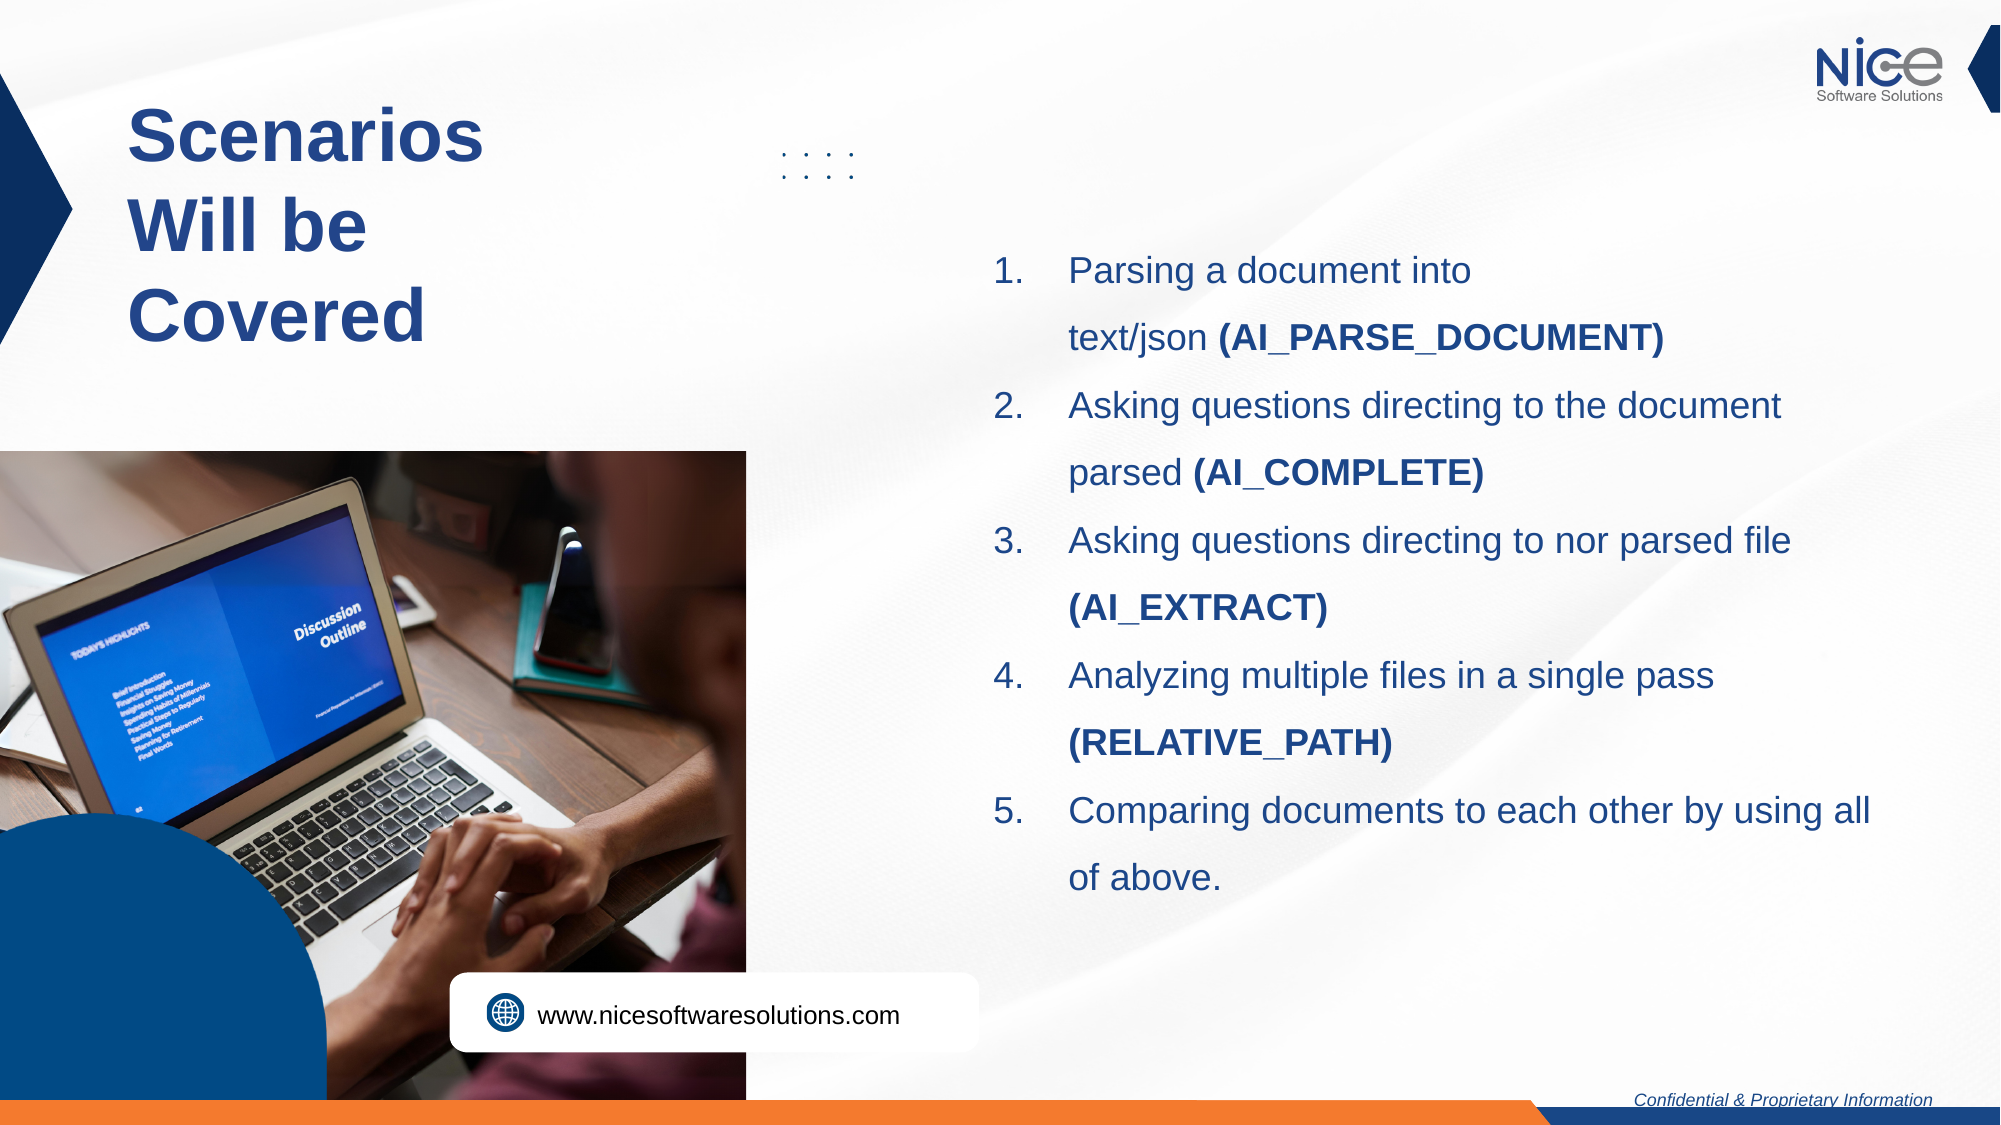

Scenarios Will be Covered
Parsing a document into text/json (AI_PARSE_DOCUMENT)​
Asking questions directing to the document parsed (AI_COMPLETE)​
Asking questions directing to nor parsed file (AI_EXTRACT)​
Analyzing multiple files in a single pass (RELATIVE_PATH)​
Comparing documents to each other by using all of above.​